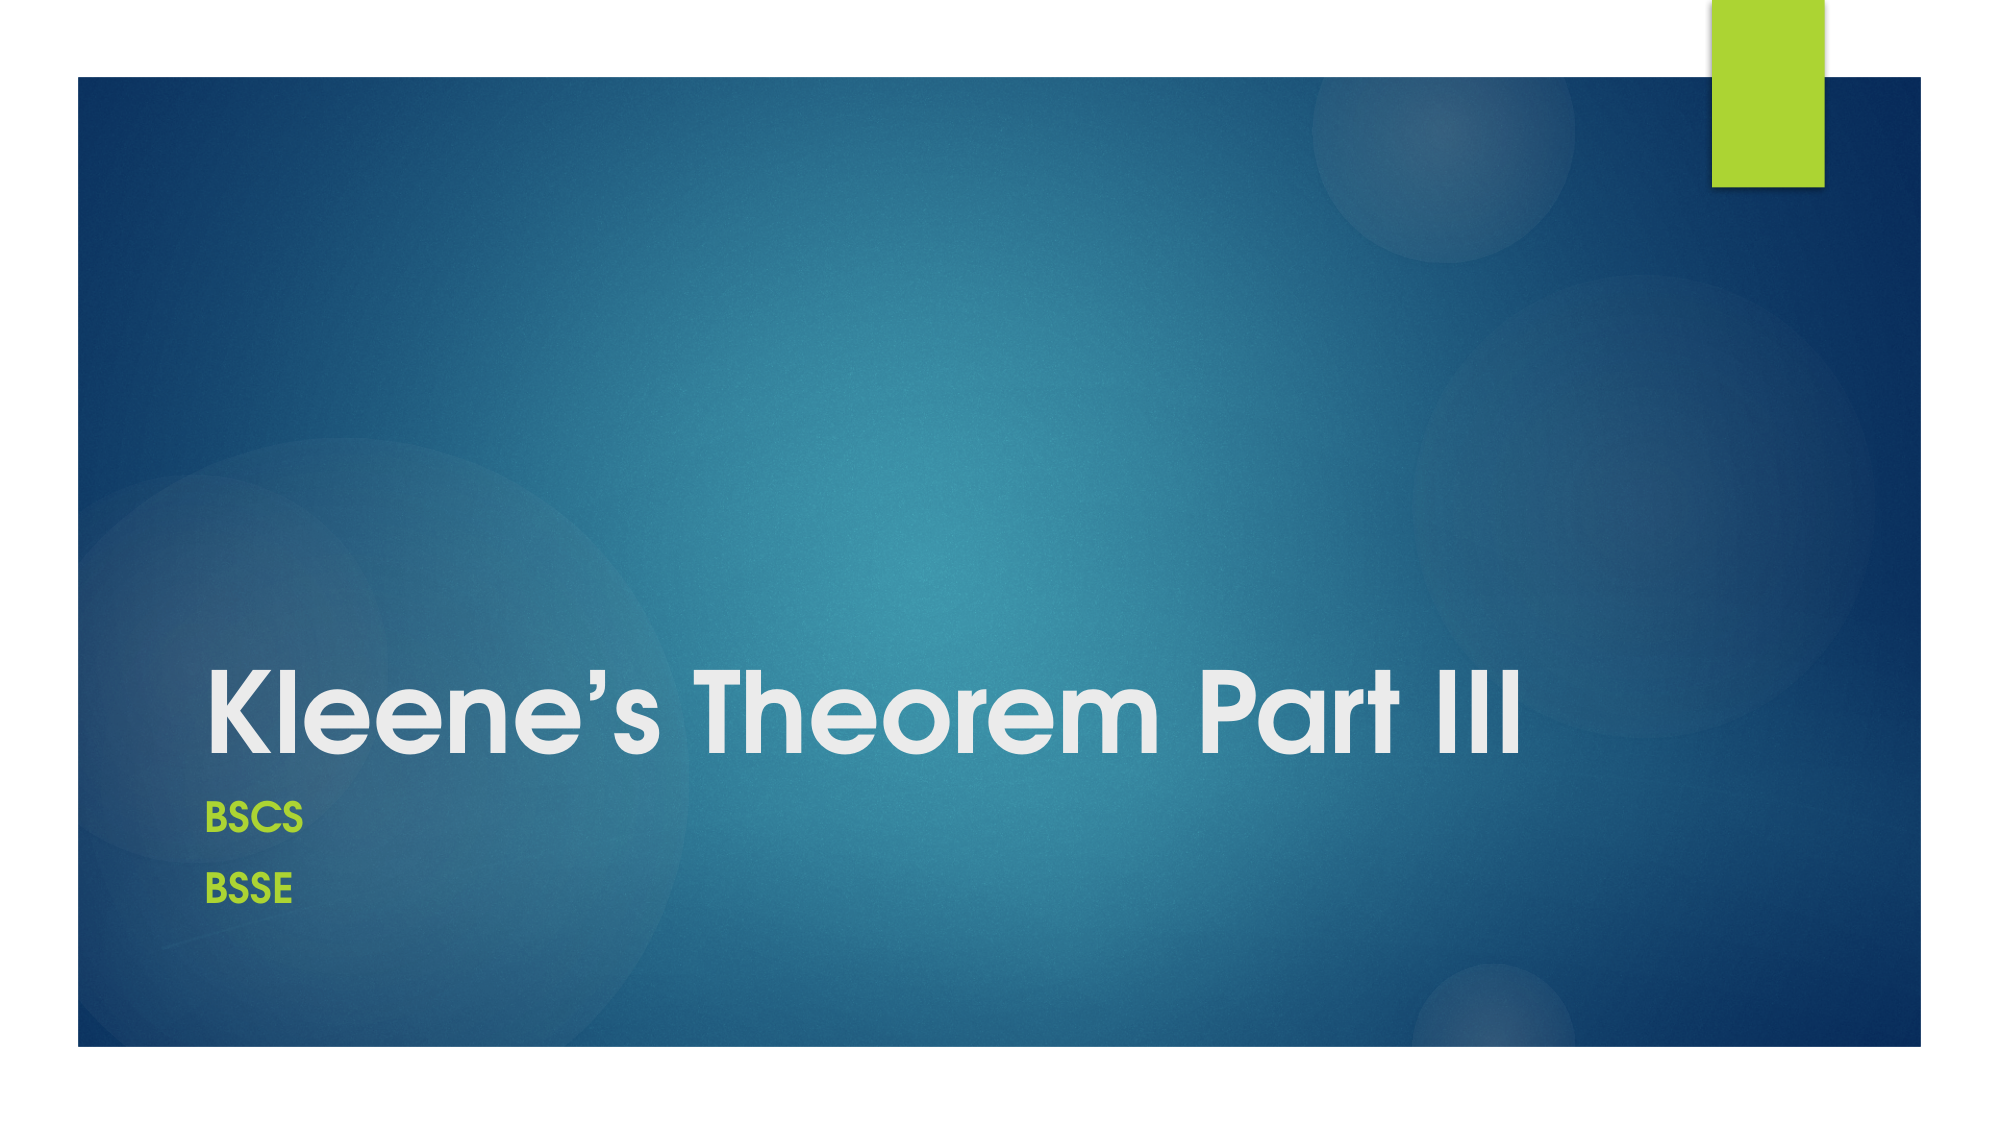

# Kleene’s Theorem Part III
BSCS
BSSE